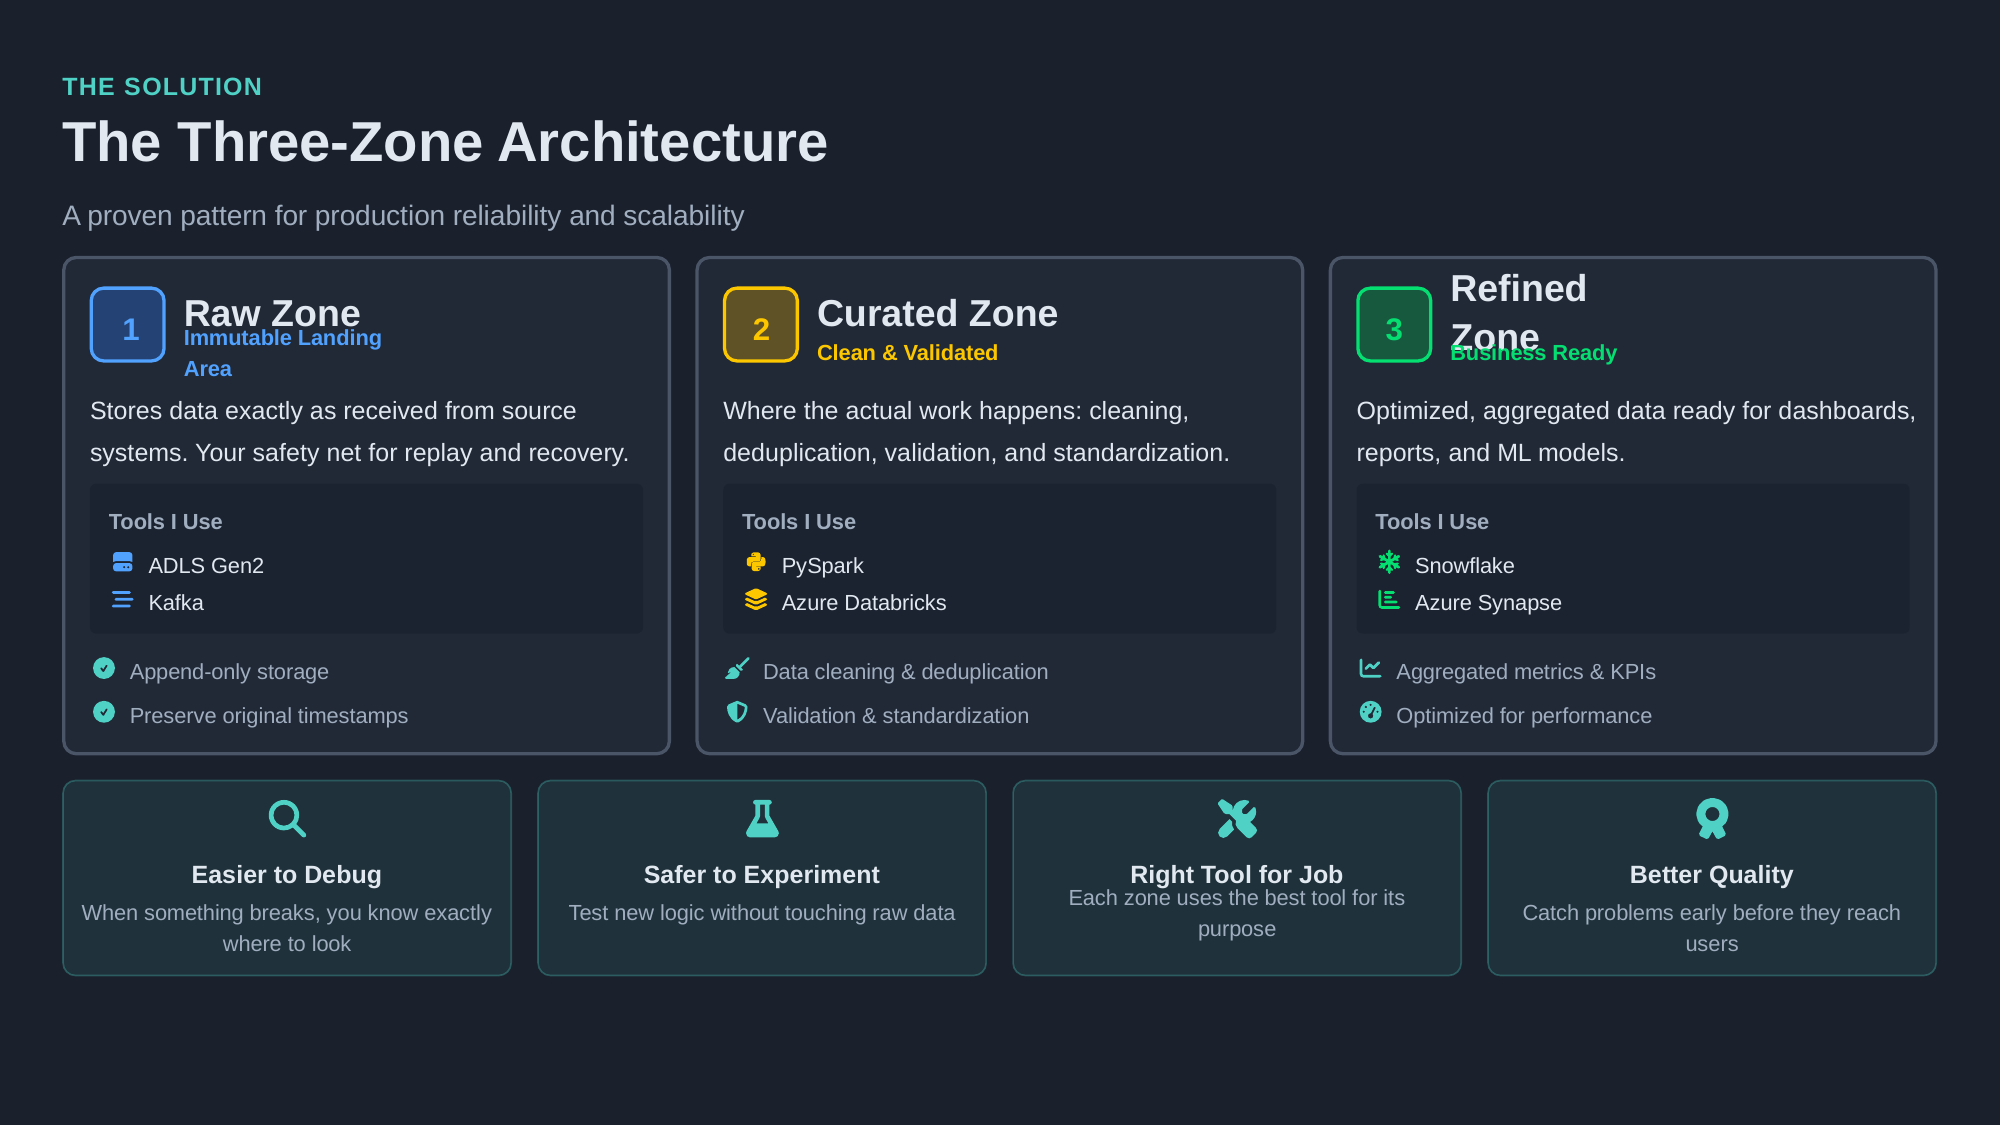

THE SOLUTION
The Three-Zone Architecture
A proven pattern for production reliability and scalability

Raw Zone
Curated Zone
Refined Zone

1
2
3
Immutable Landing Area
Clean & Validated
Business Ready
Stores data exactly as received from source systems. Your safety net for replay and recovery.
Where the actual work happens: cleaning, deduplication, validation, and standardization.
Optimized, aggregated data ready for dashboards, reports, and ML models.

Tools I Use
Tools I Use
Tools I Use
ADLS Gen2
PySpark
Snowflake

Kafka
Azure Databricks
Azure Synapse

Append-only storage
Data cleaning & deduplication
Aggregated metrics & KPIs

Preserve original timestamps
Validation & standardization
Optimized for performance

Easier to Debug
Safer to Experiment
Right Tool for Job
Better Quality
When something breaks, you know exactly where to look
Test new logic without touching raw data
Each zone uses the best tool for its purpose
Catch problems early before they reach users